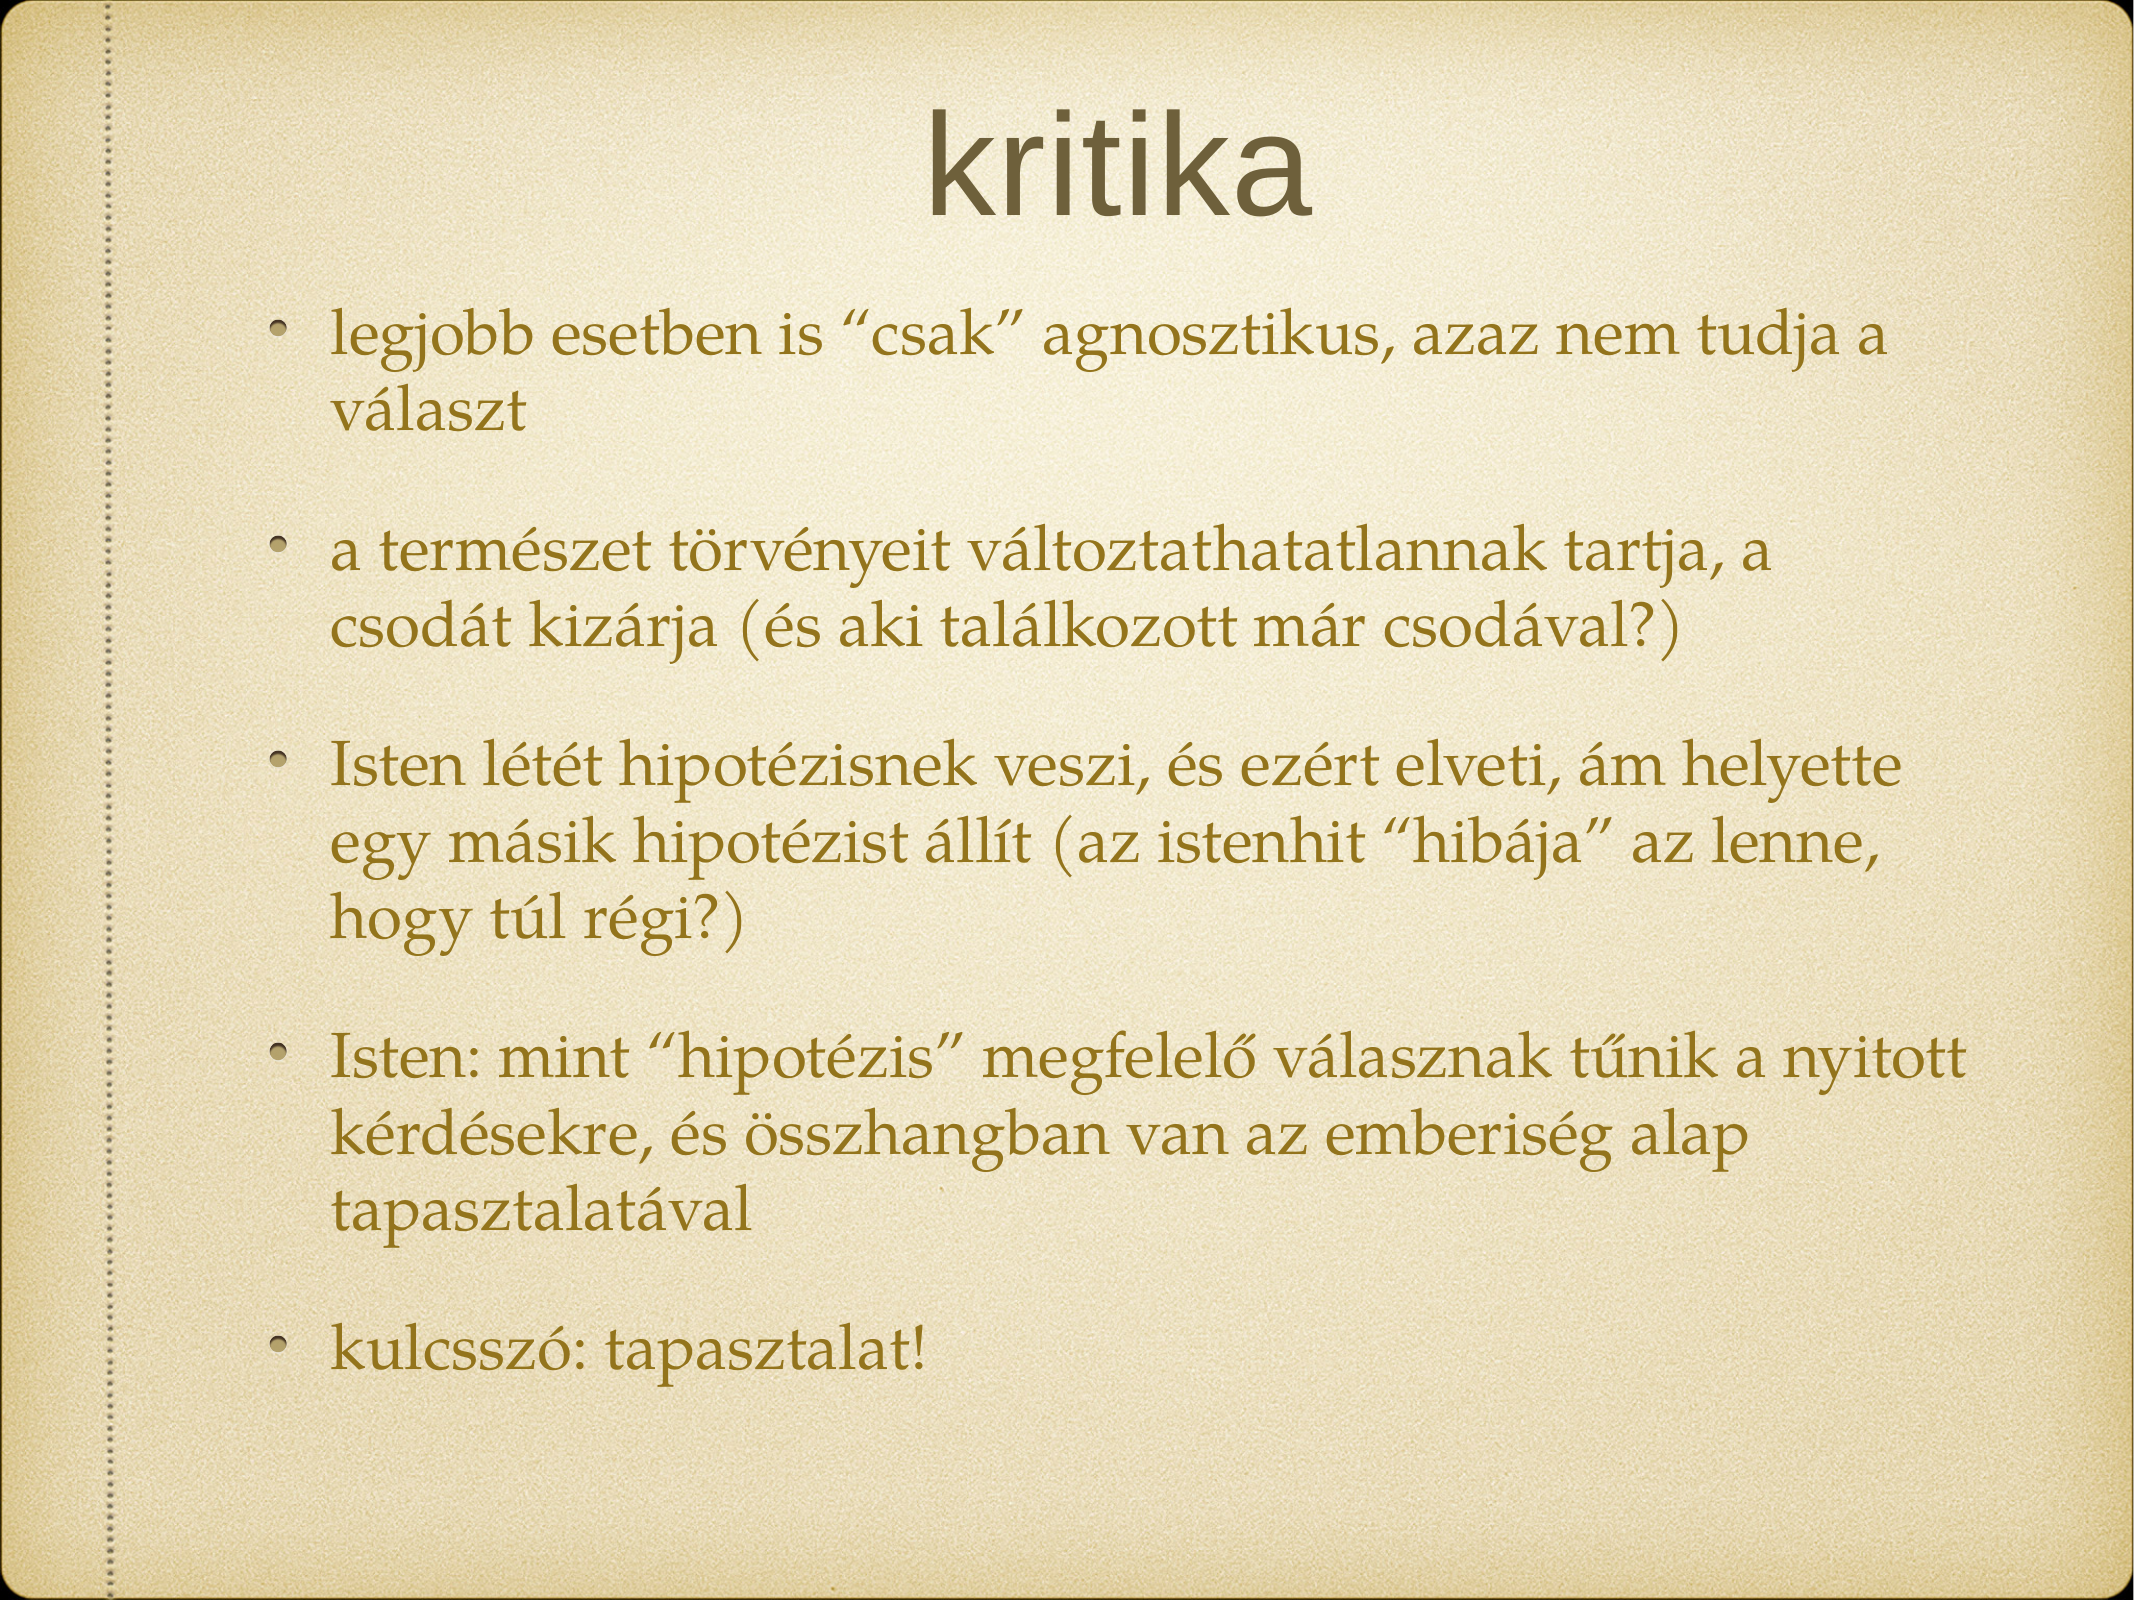

# kritika
legjobb esetben is “csak” agnosztikus, azaz nem tudja a választ
a természet törvényeit változtathatatlannak tartja, a csodát kizárja (és aki találkozott már csodával?)
Isten létét hipotézisnek veszi, és ezért elveti, ám helyette egy másik hipotézist állít (az istenhit “hibája” az lenne, hogy túl régi?)
Isten: mint “hipotézis” megfelelő válasznak tűnik a nyitott kérdésekre, és összhangban van az emberiség alap tapasztalatával
kulcsszó: tapasztalat!